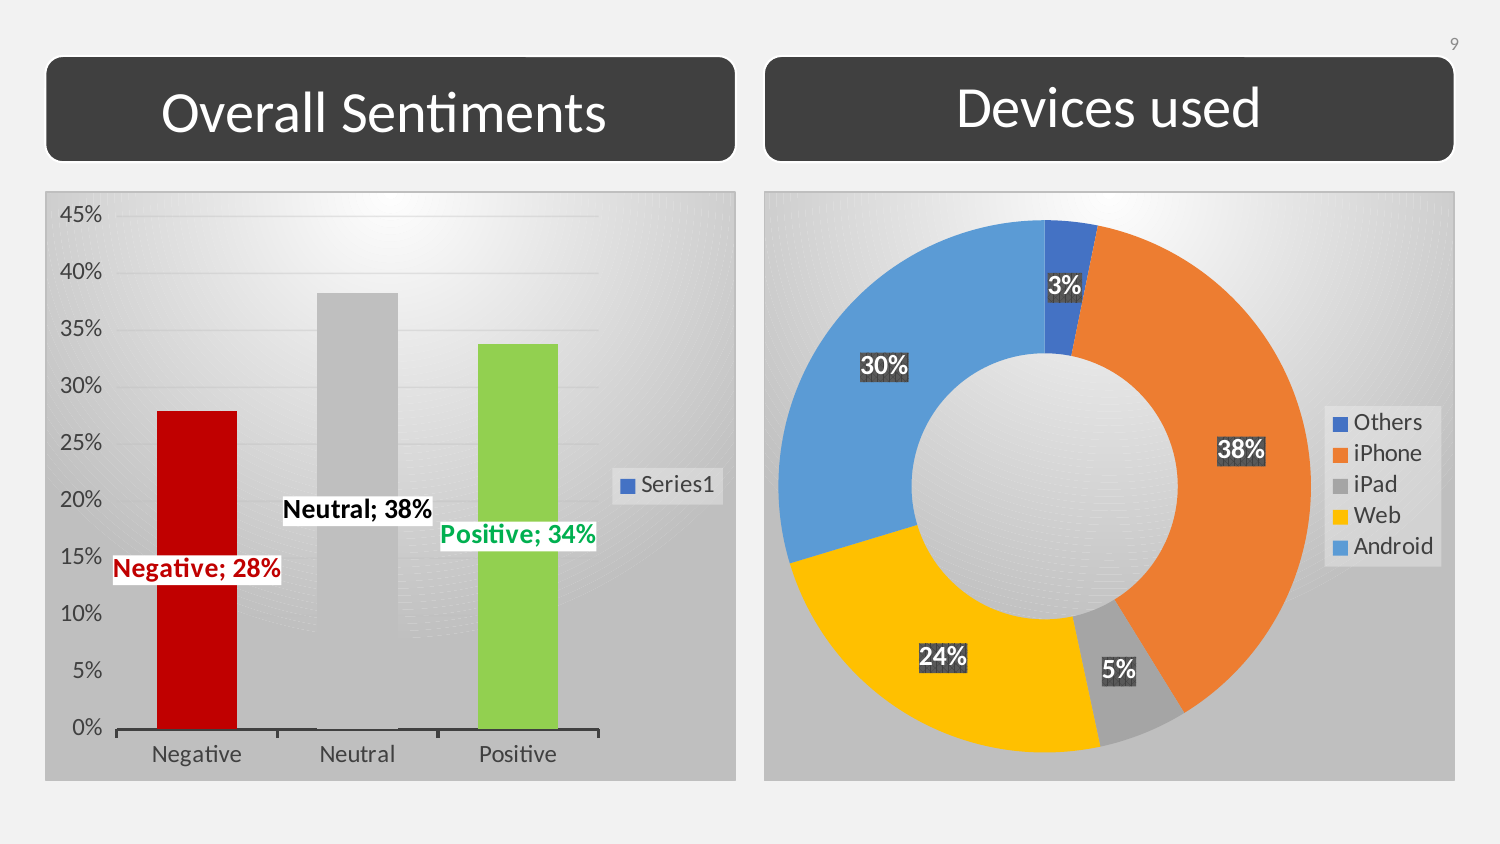

9

Overall Sentiments

Devices used

### Chart

| Category |  |
|---|---|
| Negative | 0.27898259299166833 |
| Neutral | 0.38272654151427316 |
| Positive | 0.33829086549405857 |

### Chart

| Category |  |
|---|---|
| Others | 0.032036786912115096 |
| iPhone | 0.38010107295160334 |
| iPad | 0.054330505516519204 |
| Web | 0.23677780644378008 |
| Android | 0.2967538281759823 |